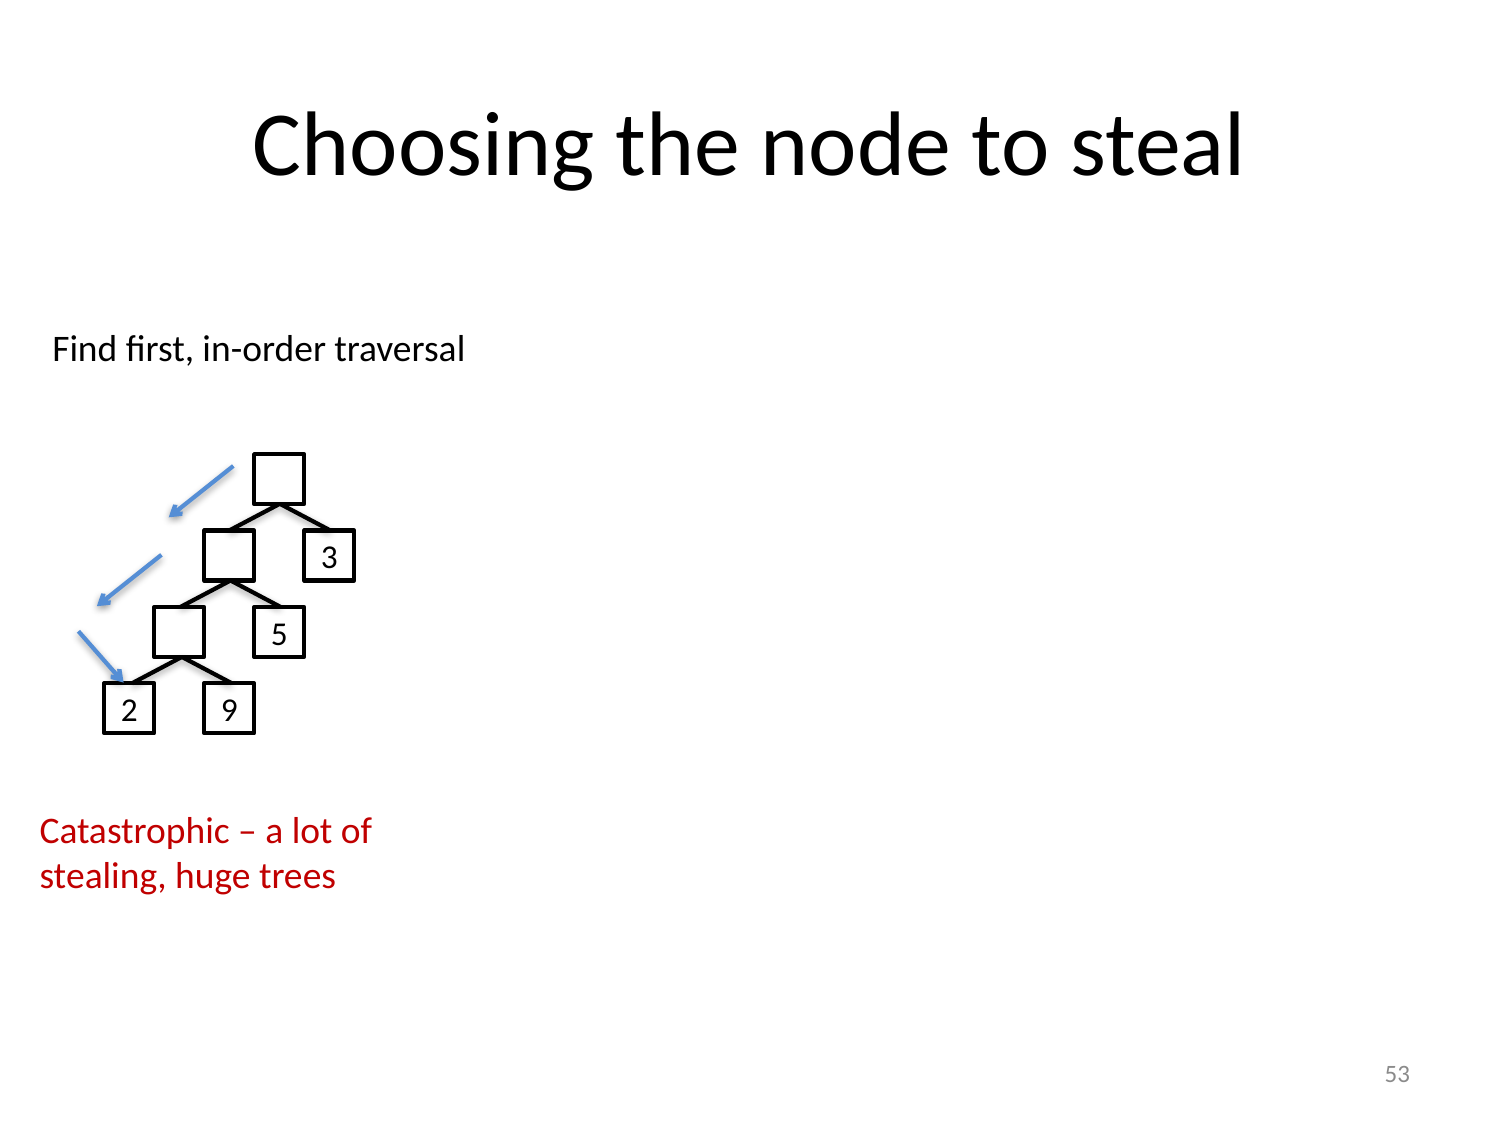

# Choosing the node to steal
Find first, in-order traversal

3

5
2
9
Catastrophic – a lot of stealing, huge trees
53